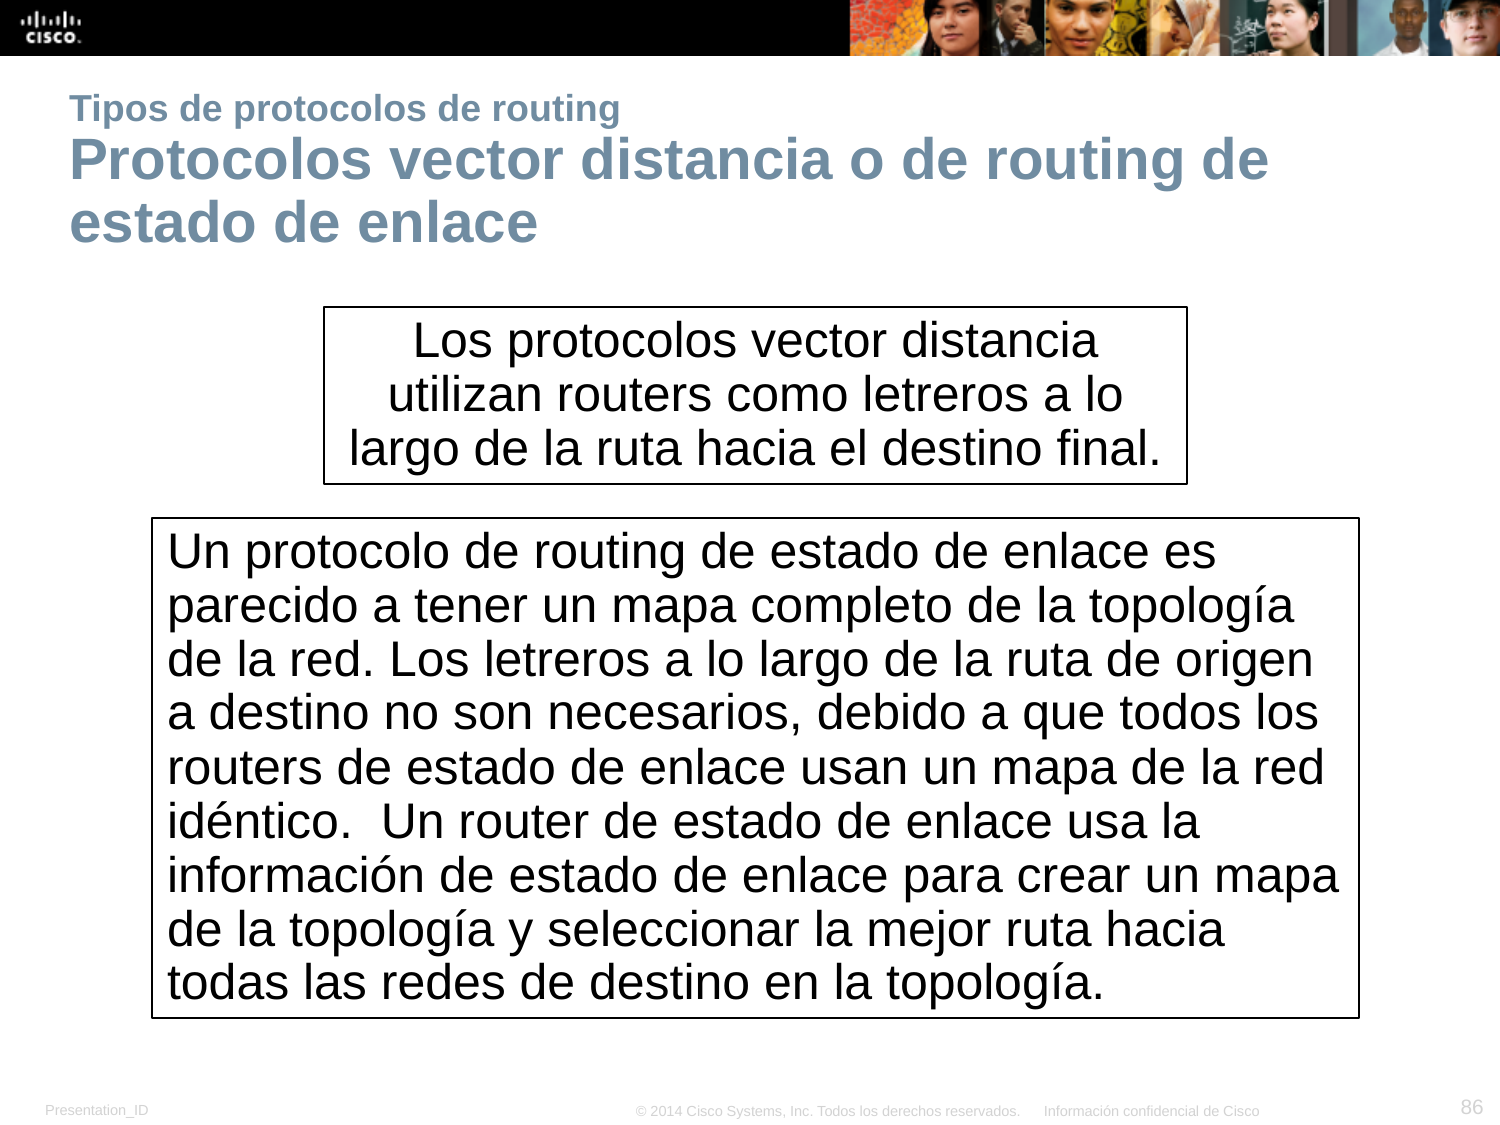

# Tipos de protocolos de routing Protocolos vector distancia o de routing de estado de enlace
Los protocolos vector distancia utilizan routers como letreros a lo largo de la ruta hacia el destino final.
Un protocolo de routing de estado de enlace es parecido a tener un mapa completo de la topología de la red. Los letreros a lo largo de la ruta de origen a destino no son necesarios, debido a que todos los routers de estado de enlace usan un mapa de la red idéntico.  Un router de estado de enlace usa la información de estado de enlace para crear un mapa de la topología y seleccionar la mejor ruta hacia todas las redes de destino en la topología.